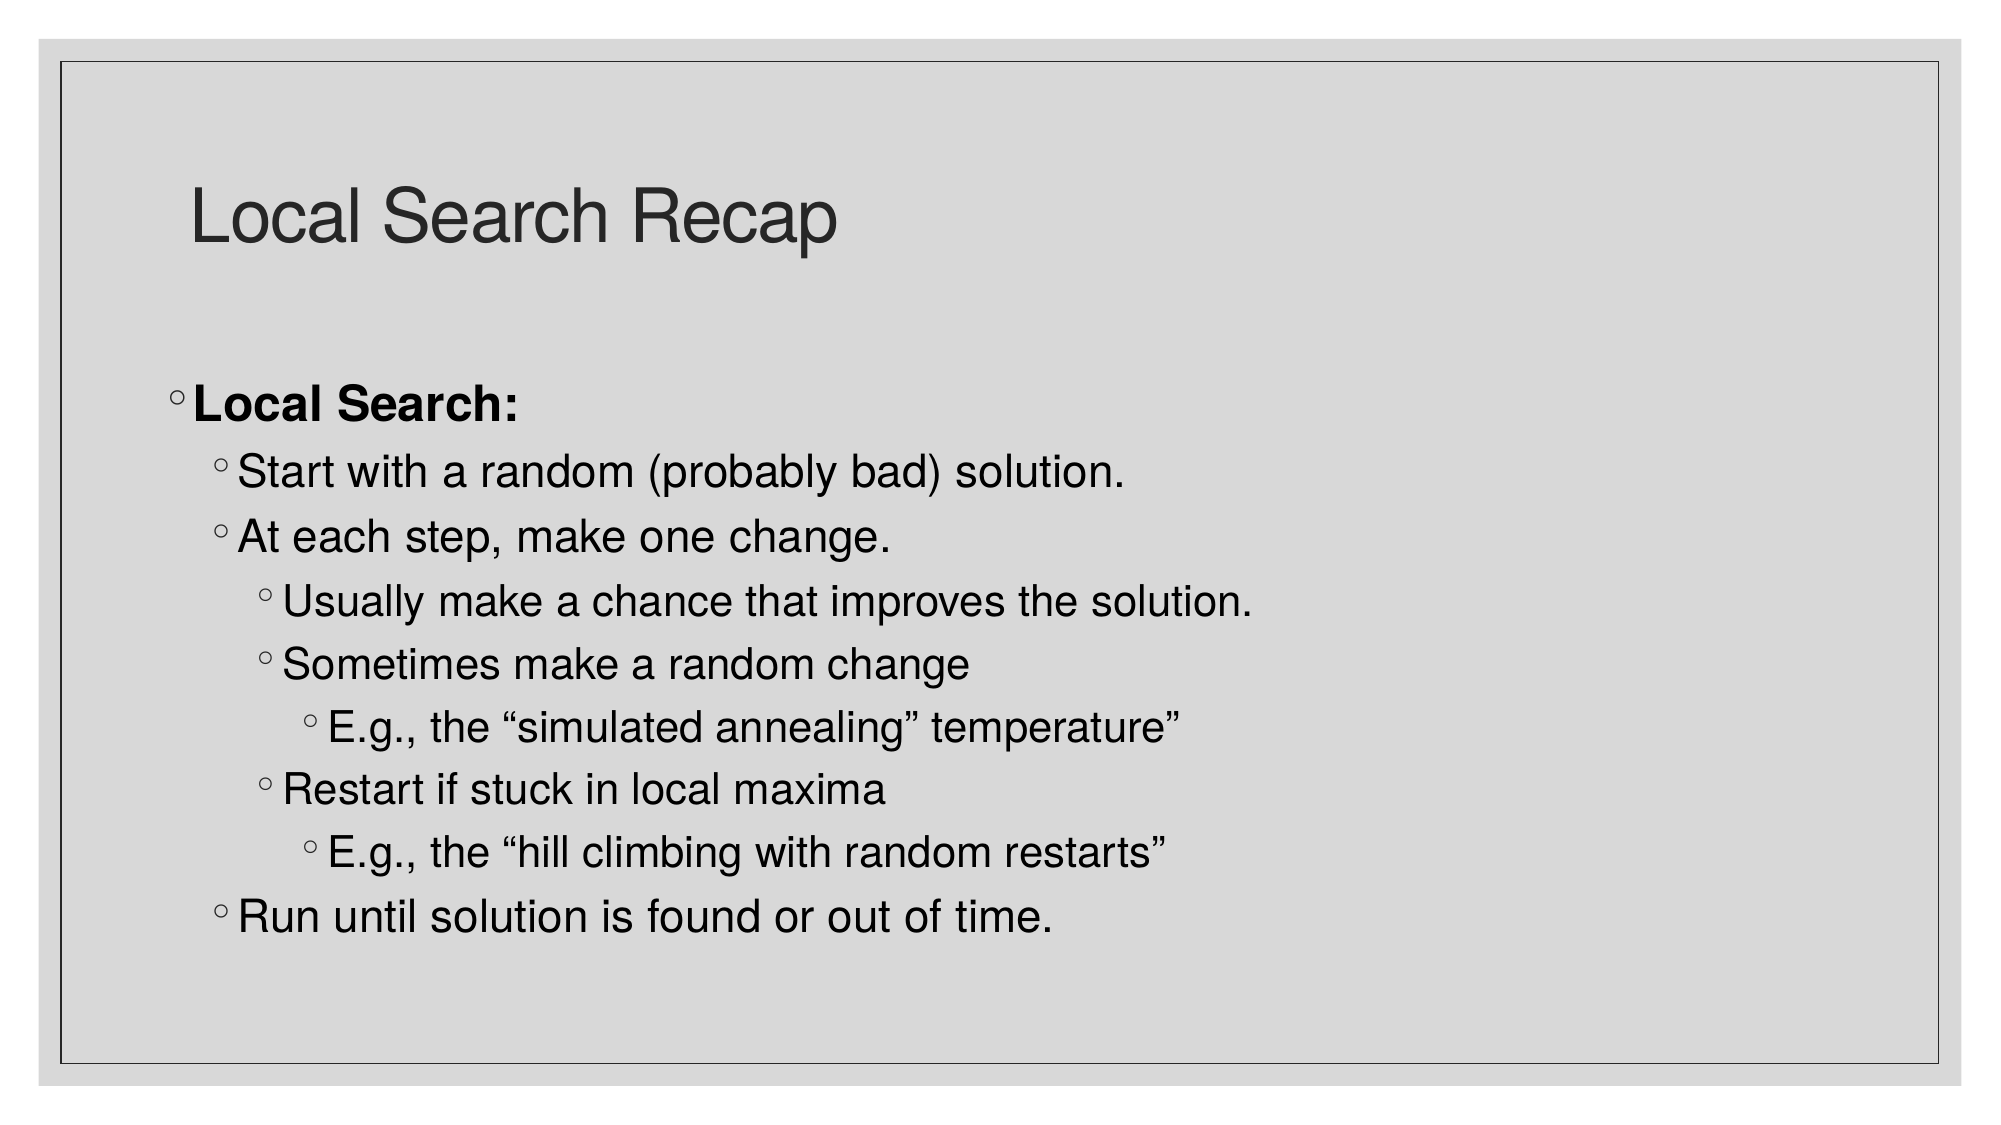

# Local Search Recap
Local Search:
Start with a random (probably bad) solution.
At each step, make one change.
Usually make a chance that improves the solution.
Sometimes make a random change
E.g., the “simulated annealing” temperature”
Restart if stuck in local maxima
E.g., the “hill climbing with random restarts”
Run until solution is found or out of time.